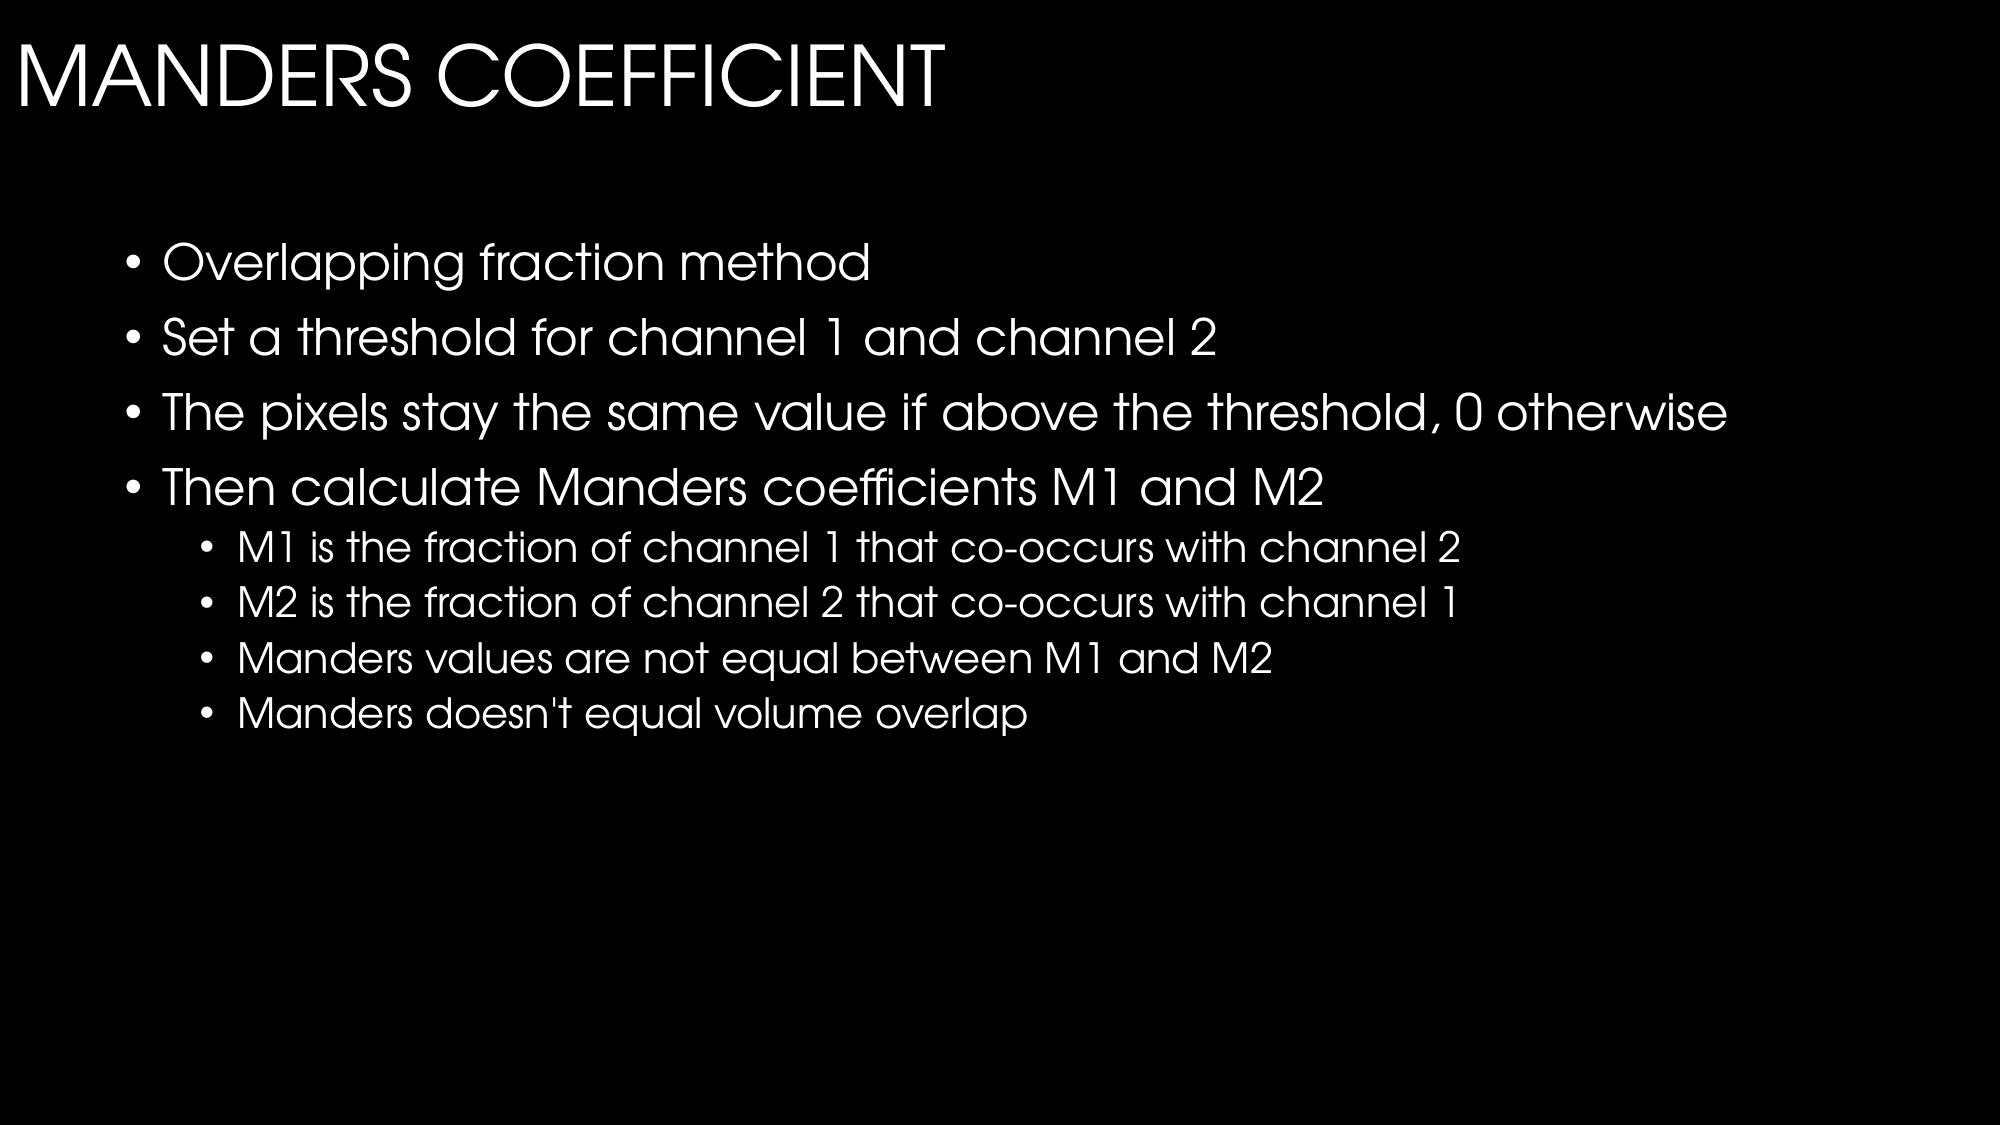

# Manders coefficient
Overlapping fraction method
Set a threshold for channel 1 and channel 2
The pixels stay the same value if above the threshold, 0 otherwise
Then calculate Manders coefficients M1 and M2
M1 is the fraction of channel 1 that co-occurs with channel 2
M2 is the fraction of channel 2 that co-occurs with channel 1
Manders values are not equal between M1 and M2
Manders doesn't equal volume overlap